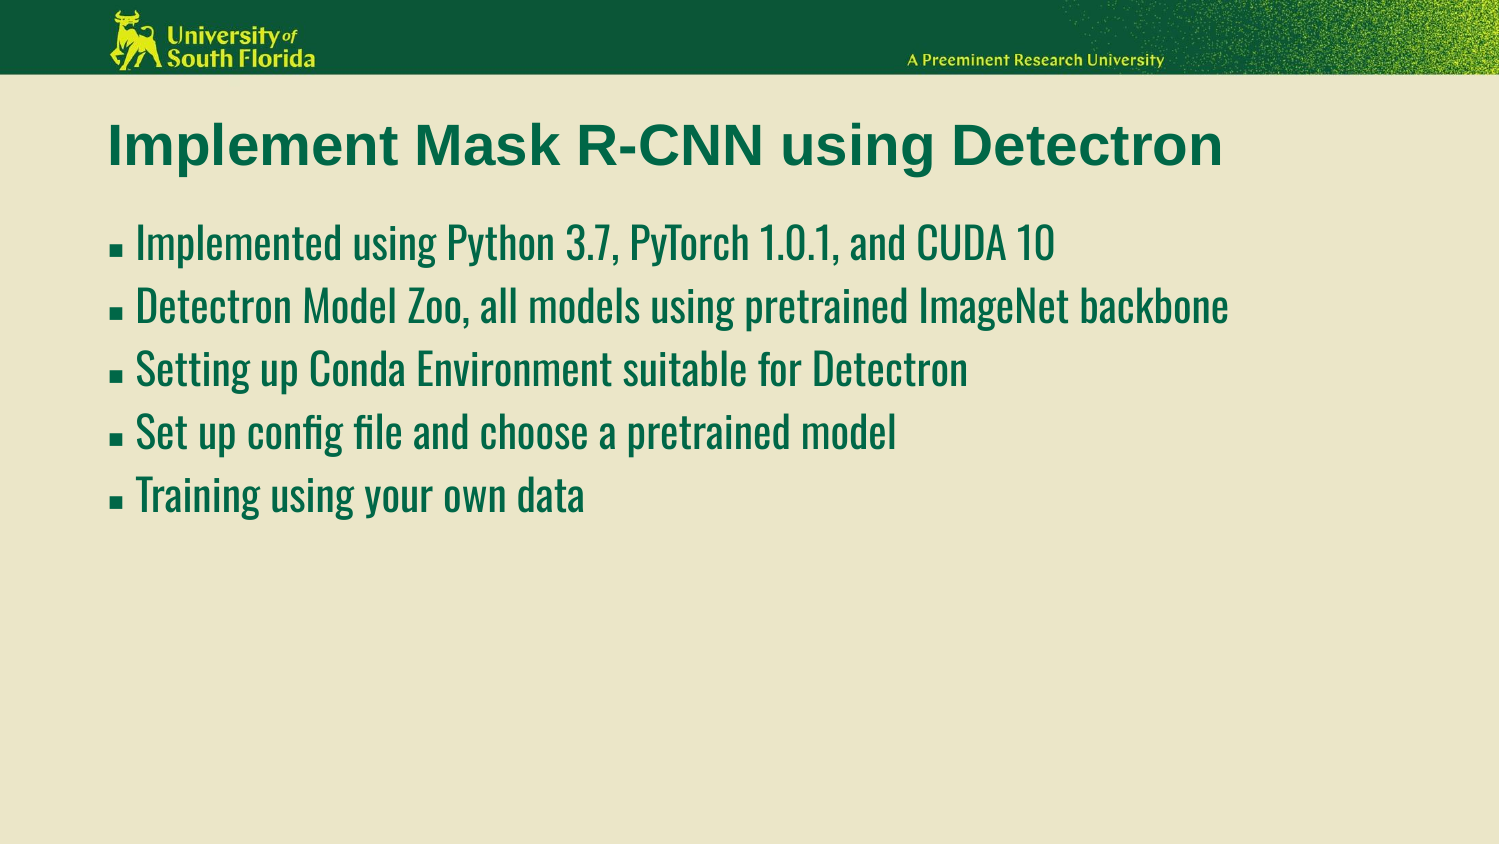

# Implement Mask R-CNN using Detectron
Implemented using Python 3.7, PyTorch 1.0.1, and CUDA 10
Detectron Model Zoo, all models using pretrained ImageNet backbone
Setting up Conda Environment suitable for Detectron
Set up config file and choose a pretrained model
Training using your own data